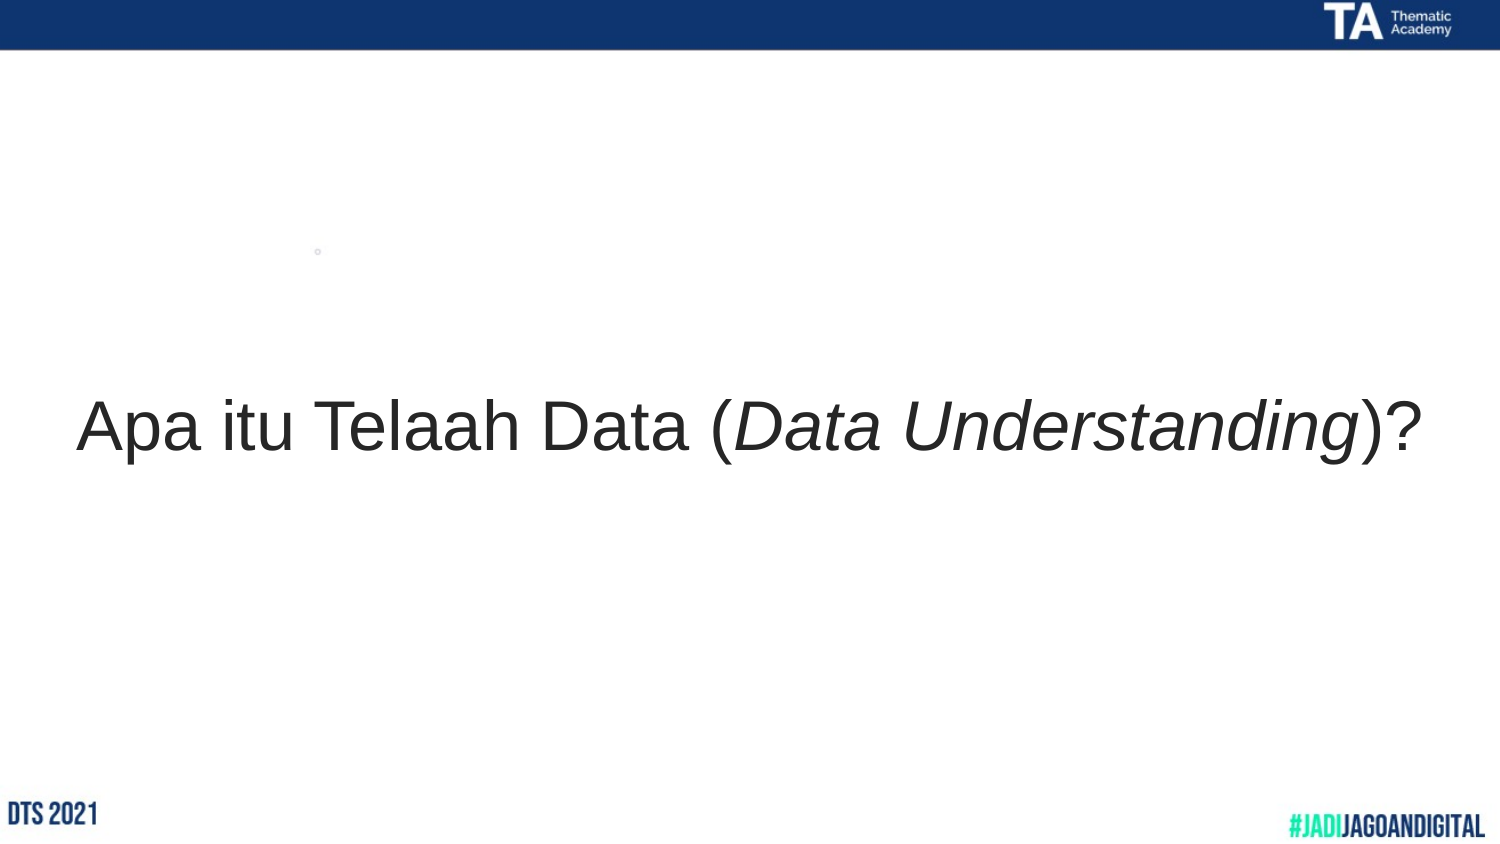

# Apa itu Telaah Data (Data Understanding)?